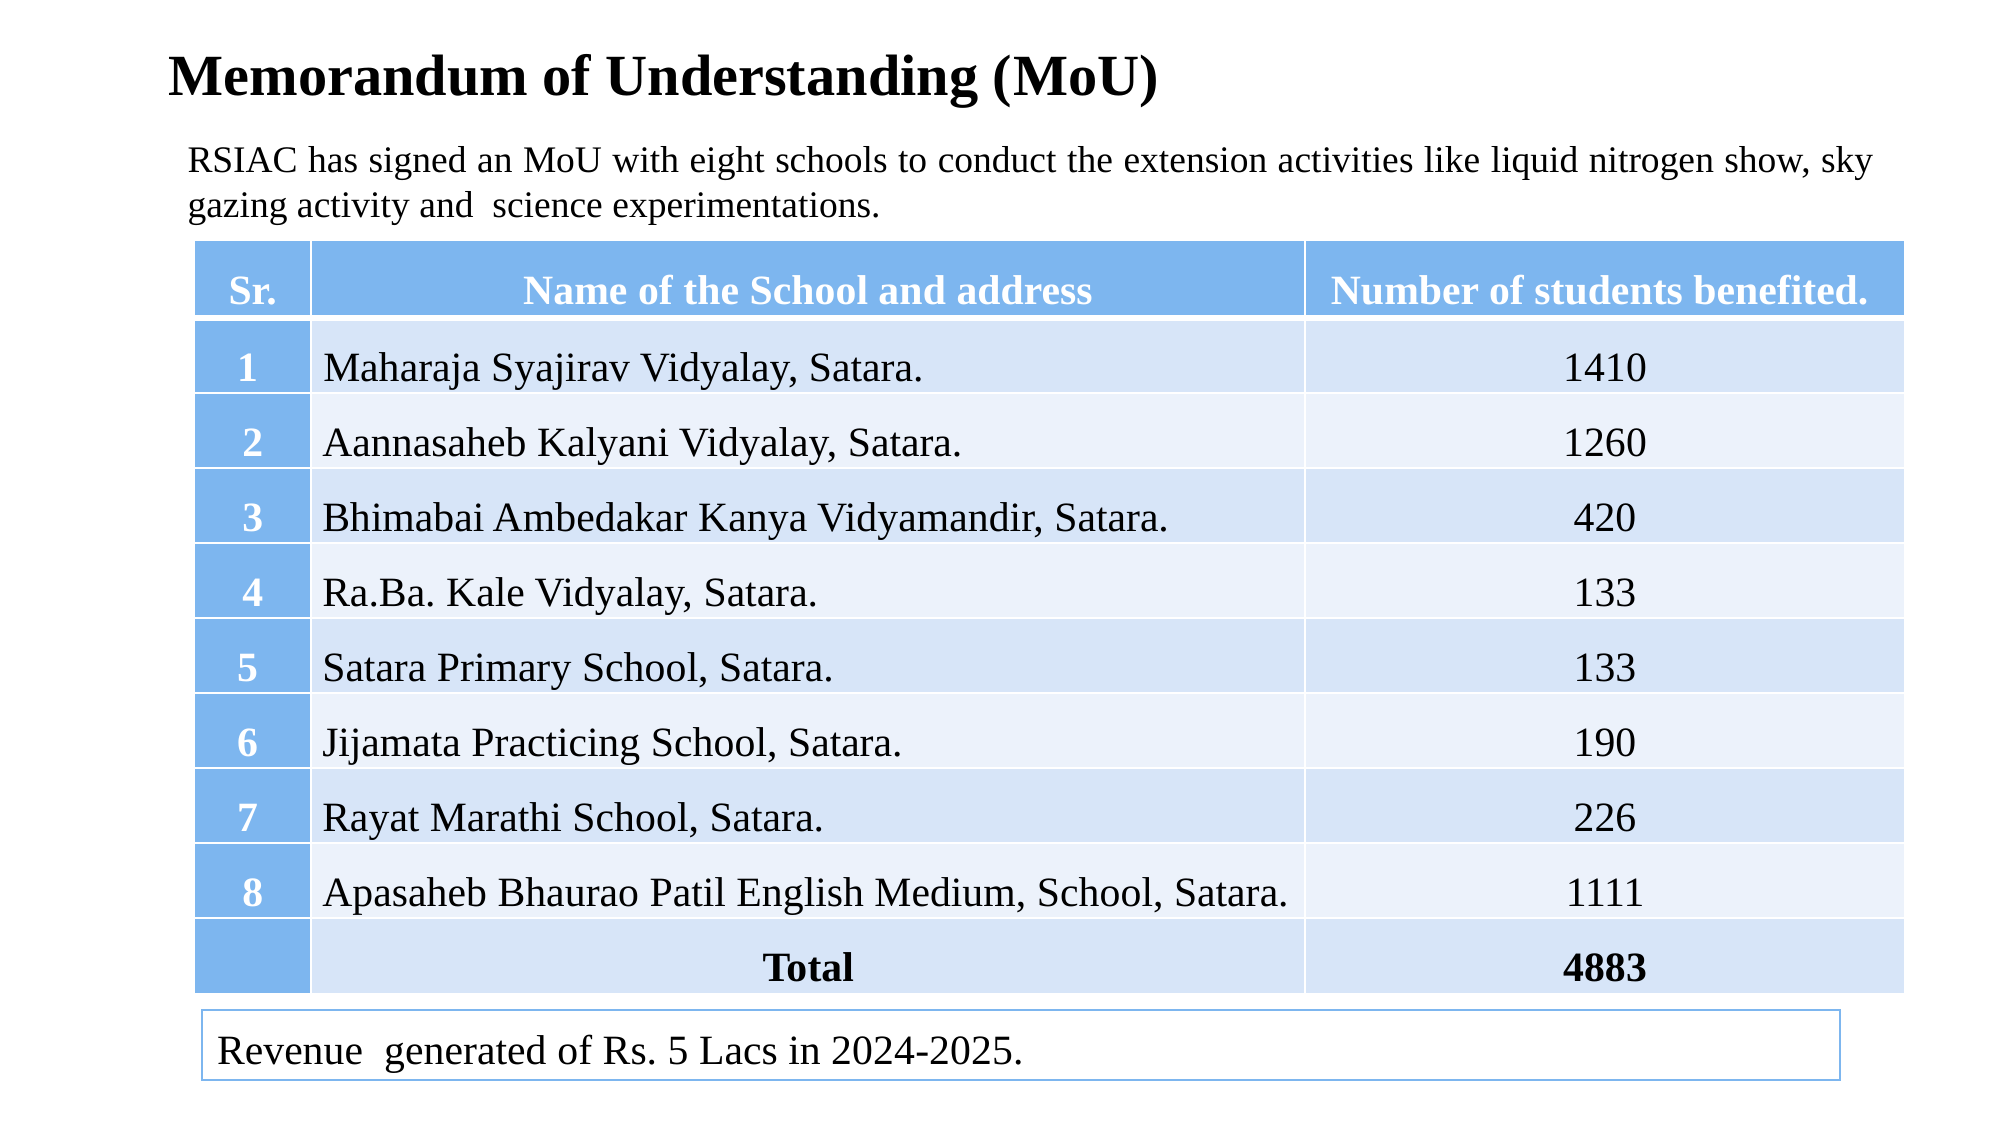

Memorandum of Understanding (MoU)
RSIAC has signed an MoU with eight schools to conduct the extension activities like liquid nitrogen show, sky gazing activity and  science experimentations.

| Sr. | Name of the School and address | Number of students benefited. |
| --- | --- | --- |
| 1 | Maharaja Syajirav Vidyalay, Satara. | 1410 |
| 2 | Aannasaheb Kalyani Vidyalay, Satara. | 1260 |
| 3 | Bhimabai Ambedakar Kanya Vidyamandir, Satara. | 420 |
| 4 | Ra.Ba. Kale Vidyalay, Satara. | 133 |
| 5 | Satara Primary School, Satara. | 133 |
| 6 | Jijamata Practicing School, Satara. | 190 |
| 7 | Rayat Marathi School, Satara. | 226 |
| 8 | Apasaheb Bhaurao Patil English Medium, School, Satara. | 1111 |
|  | Total | 4883 |
Revenue  generated of Rs. 5 Lacs in 2024-2025.